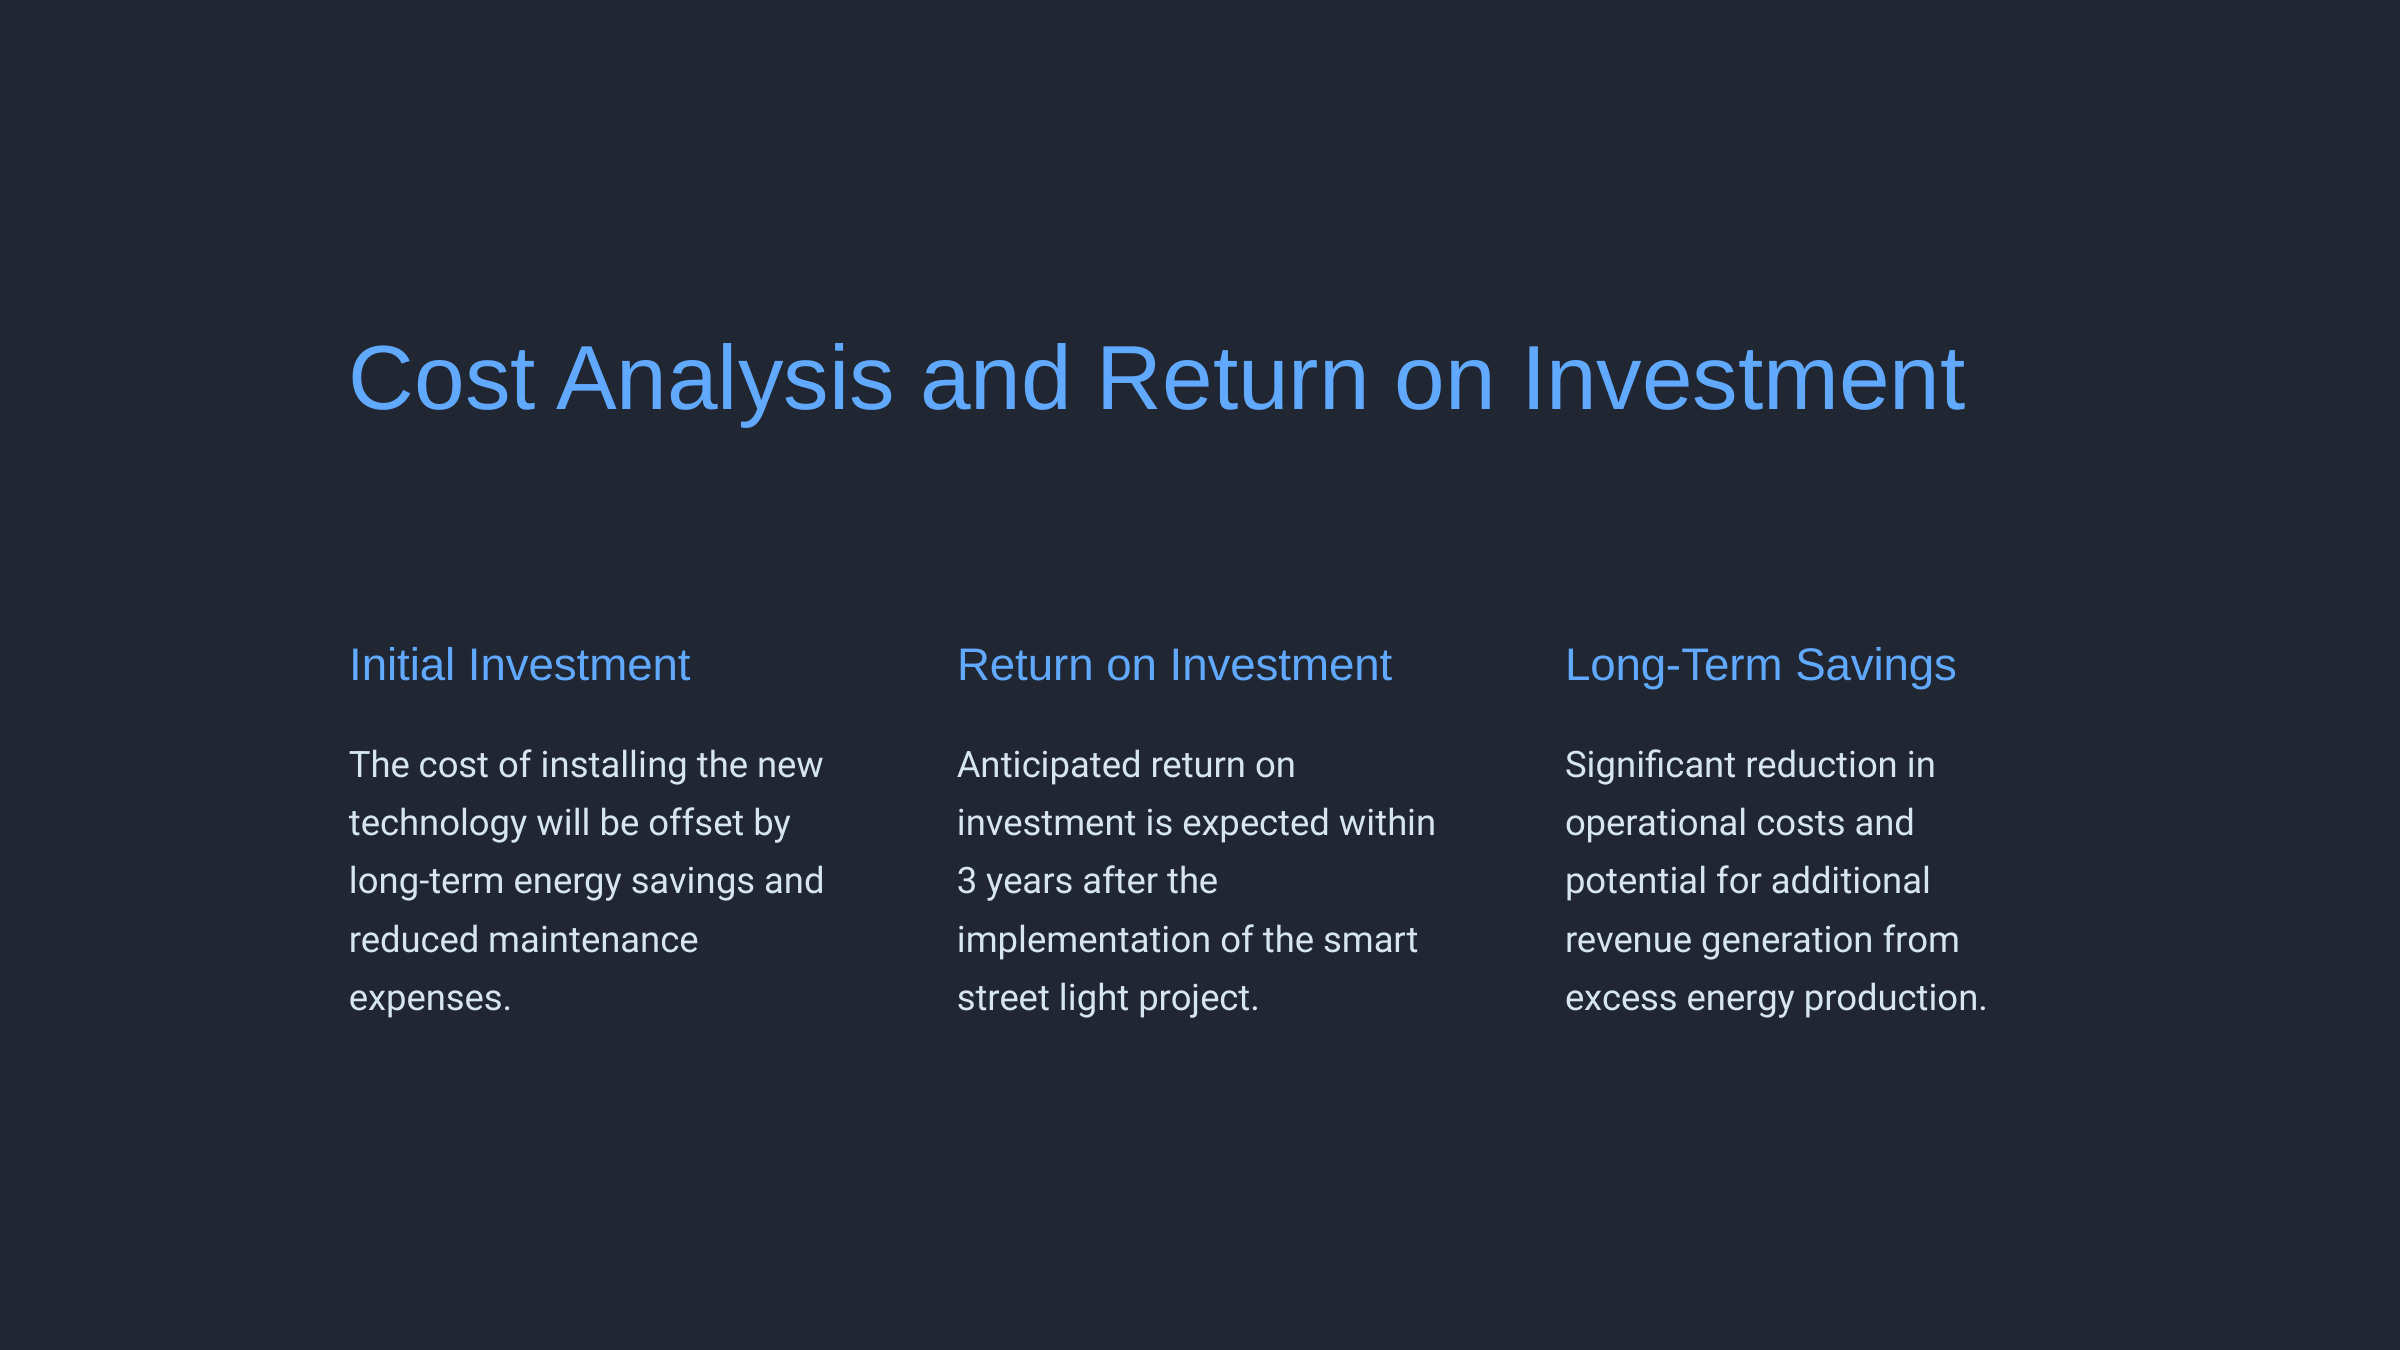

Cost Analysis and Return on Investment
Initial Investment
Return on Investment
Long-Term Savings
The cost of installing the new technology will be offset by long-term energy savings and reduced maintenance expenses.
Anticipated return on investment is expected within 3 years after the implementation of the smart street light project.
Significant reduction in operational costs and potential for additional revenue generation from excess energy production.